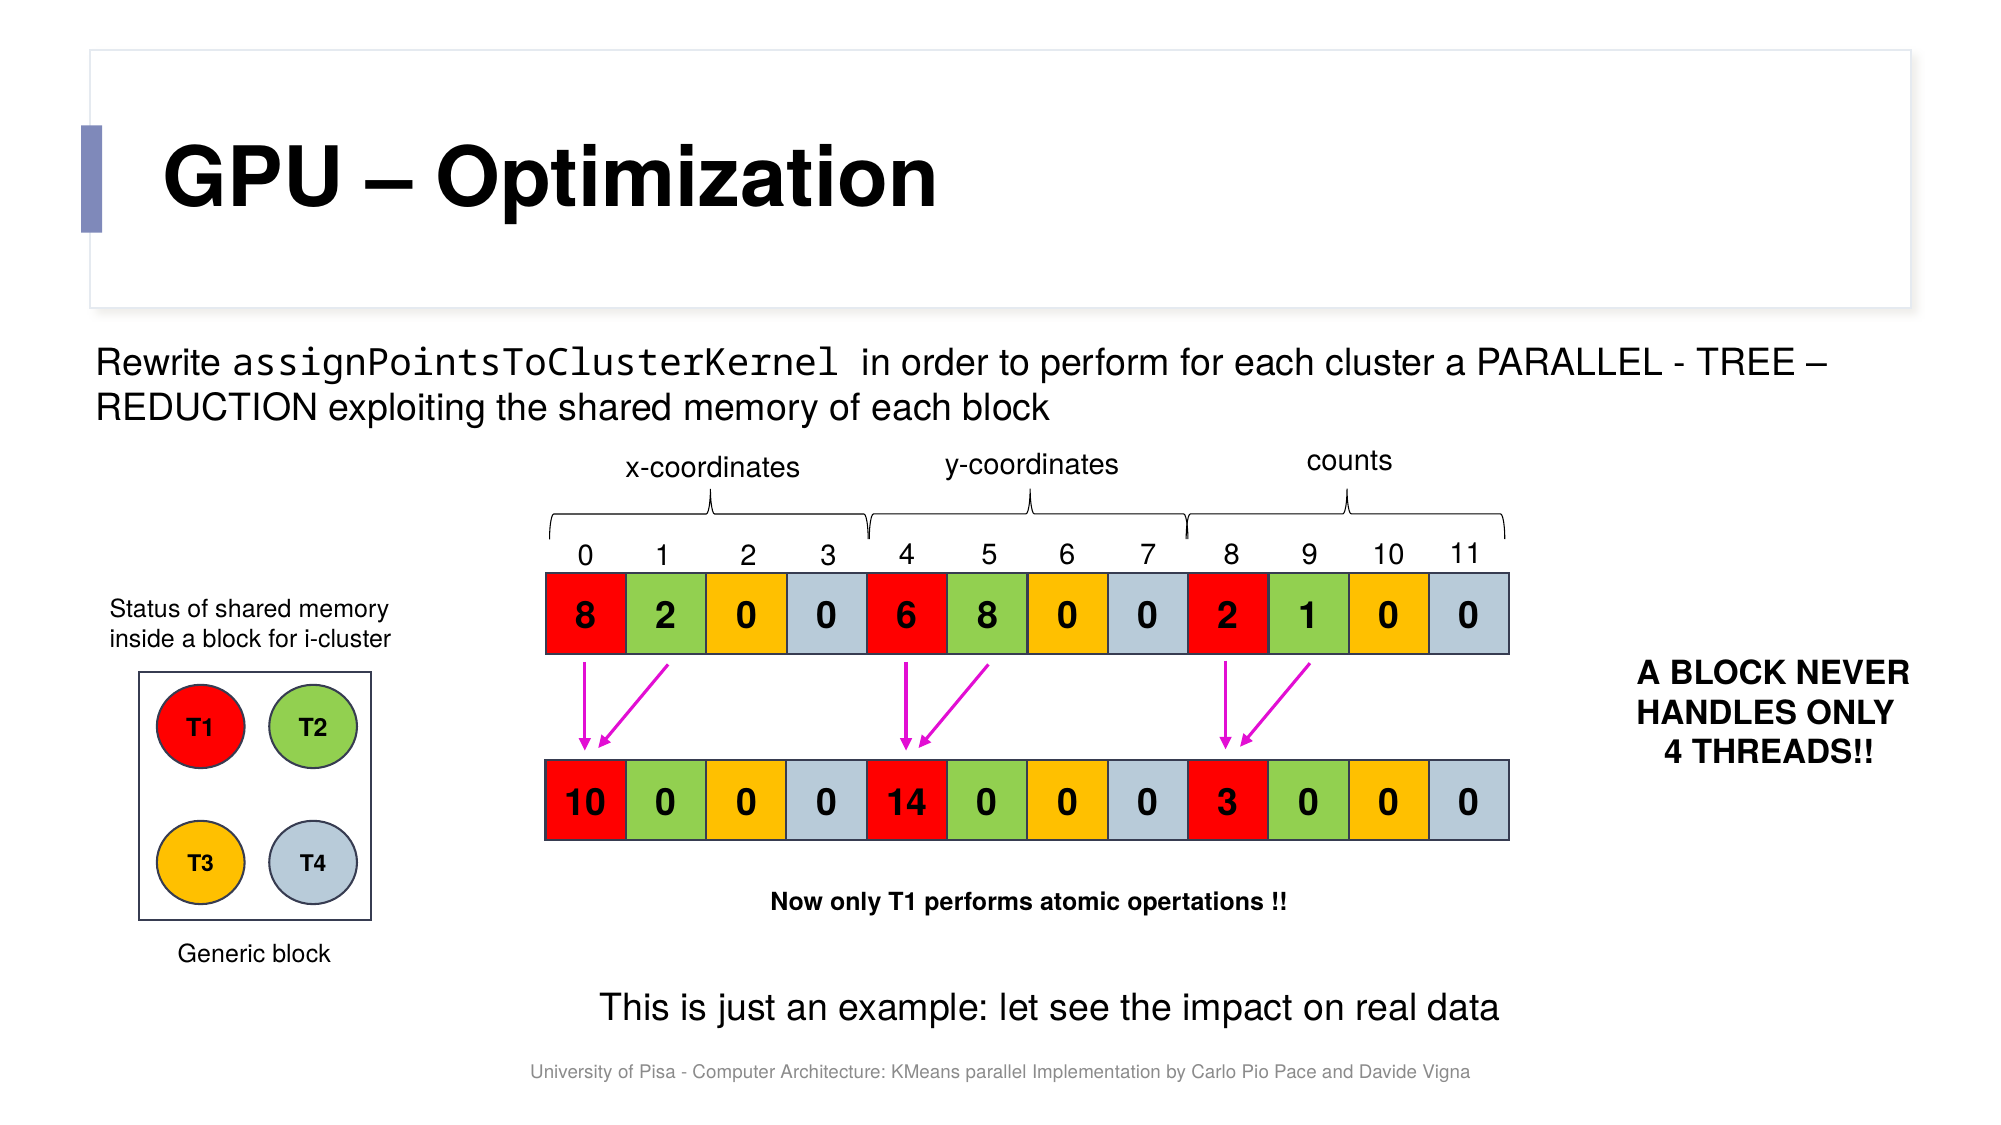

# GPU – Optimization

Rewrite assignPointsToClusterKernel in order to perform for each cluster a PARALLEL - TREE – REDUCTION exploiting the shared memory of each block

counts
y-coordinates
x-coordinates
11
10
6
7
8
9
4
5
1
2
3
0
8
2
0
0
6
8
0
0
2
1
0
0
Status of shared memory inside a block for i-cluster
A BLOCK NEVER
HANDLES ONLY
   4 THREADS!!

T1
T2

10
0
0
0
14
0
0
0
3
0
0
0
T3
T4
Now only T1 performs atomic opertations !!
Generic block
This is just an example: let see the impact on real data
University of Pisa - Computer Architecture: KMeans parallel Implementation by Carlo Pio Pace and Davide Vigna